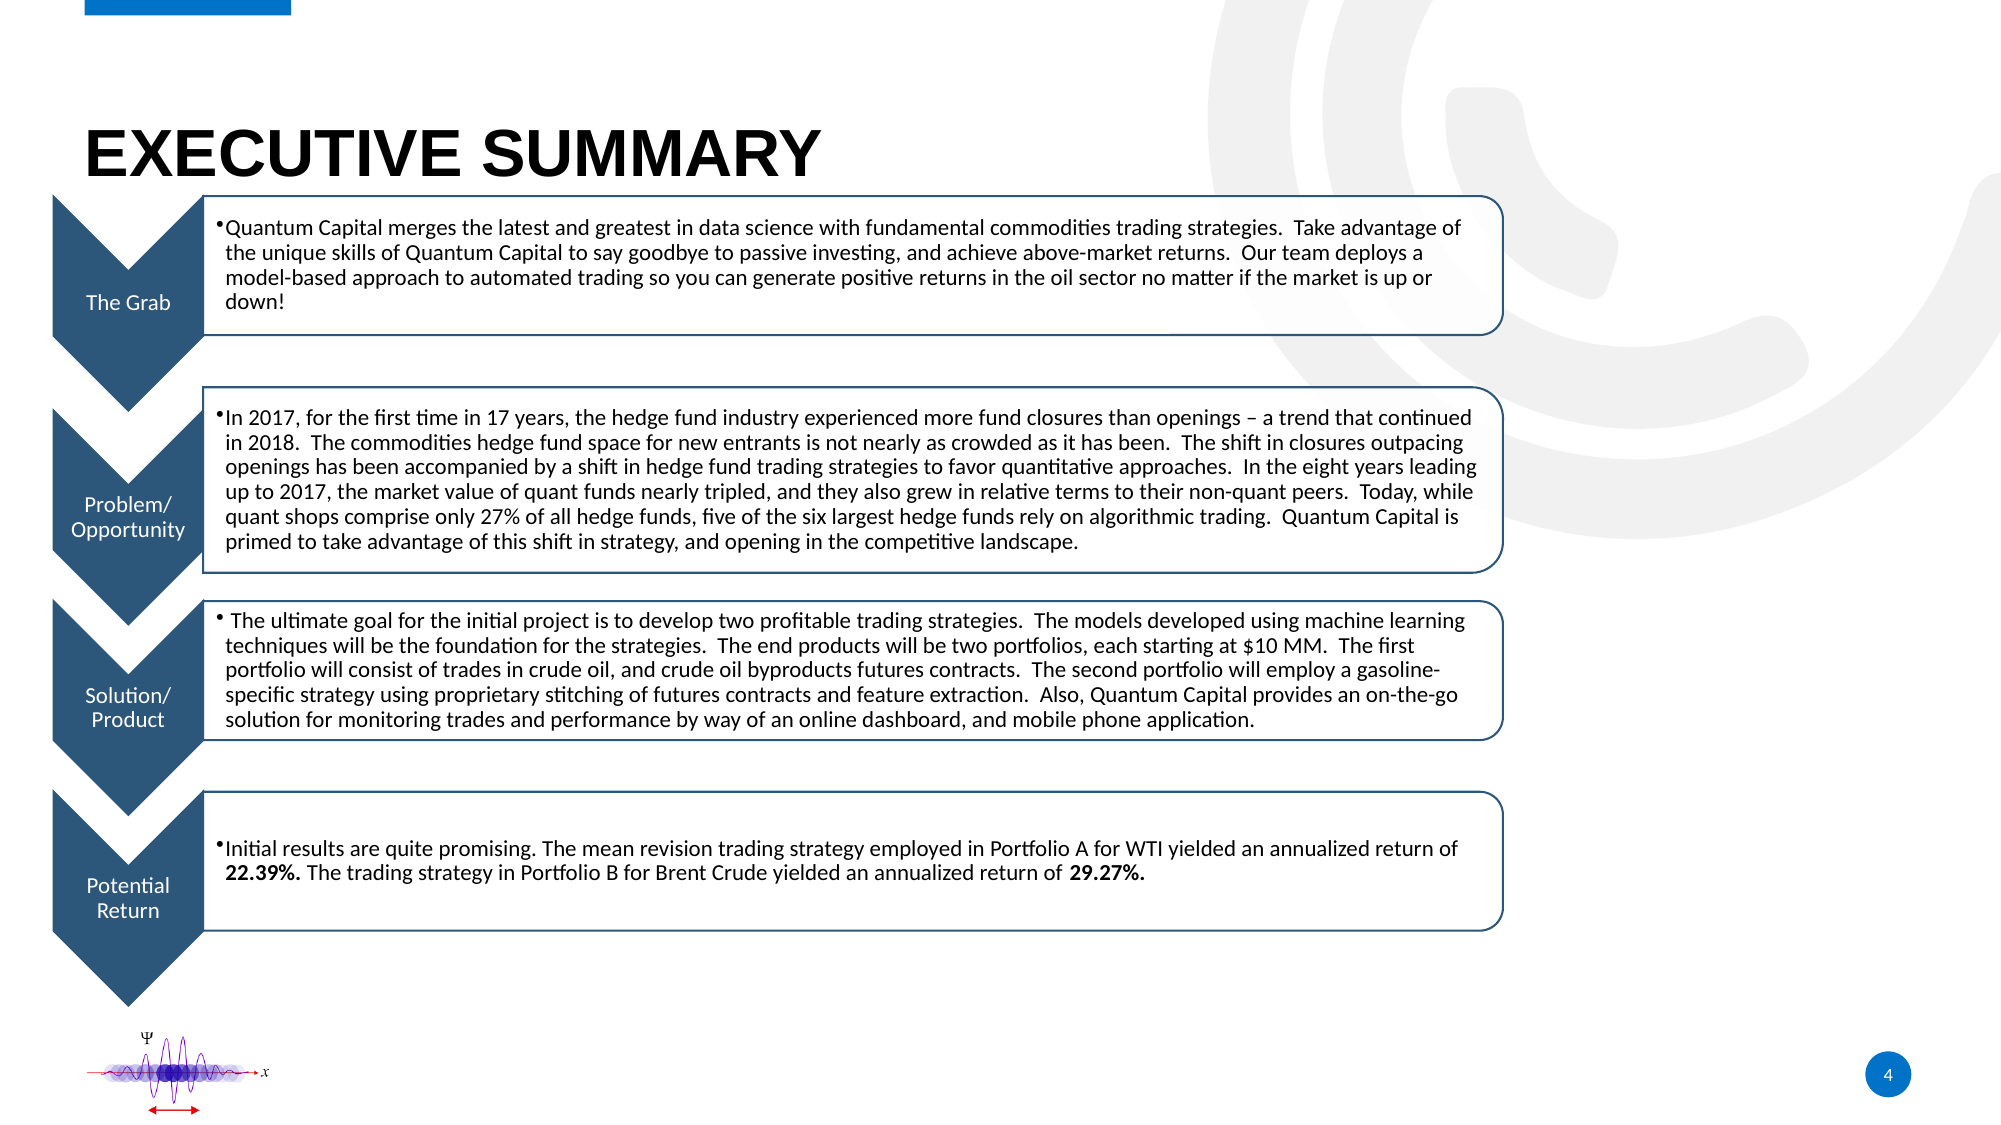

# Executive summary
The Grab
Quantum Capital merges the latest and greatest in data science with fundamental commodities trading strategies.  Take advantage of the unique skills of Quantum Capital to say goodbye to passive investing, and achieve above-market returns.  Our team deploys a model-based approach to automated trading so you can generate positive returns in the oil sector no matter if the market is up or down!
Problem/ Opportunity
In 2017, for the first time in 17 years, the hedge fund industry experienced more fund closures than openings – a trend that continued in 2018.  The commodities hedge fund space for new entrants is not nearly as crowded as it has been.  The shift in closures outpacing openings has been accompanied by a shift in hedge fund trading strategies to favor quantitative approaches.  In the eight years leading up to 2017, the market value of quant funds nearly tripled, and they also grew in relative terms to their non-quant peers.  Today, while quant shops comprise only 27% of all hedge funds, five of the six largest hedge funds rely on algorithmic trading.  Quantum Capital is primed to take advantage of this shift in strategy, and opening in the competitive landscape.
Solution/ Product
 The ultimate goal for the initial project is to develop two profitable trading strategies.  The models developed using machine learning techniques will be the foundation for the strategies.  The end products will be two portfolios, each starting at $10 MM.  The first portfolio will consist of trades in crude oil, and crude oil byproducts futures contracts.  The second portfolio will employ a gasoline-specific strategy using proprietary stitching of futures contracts and feature extraction.  Also, Quantum Capital provides an on-the-go solution for monitoring trades and performance by way of an online dashboard, and mobile phone application.
Potential Return
Initial results are quite promising. The mean revision trading strategy employed in Portfolio A for WTI yielded an annualized return of  22.39%. The trading strategy in Portfolio B for Brent Crude yielded an annualized return of 29.27%.

4